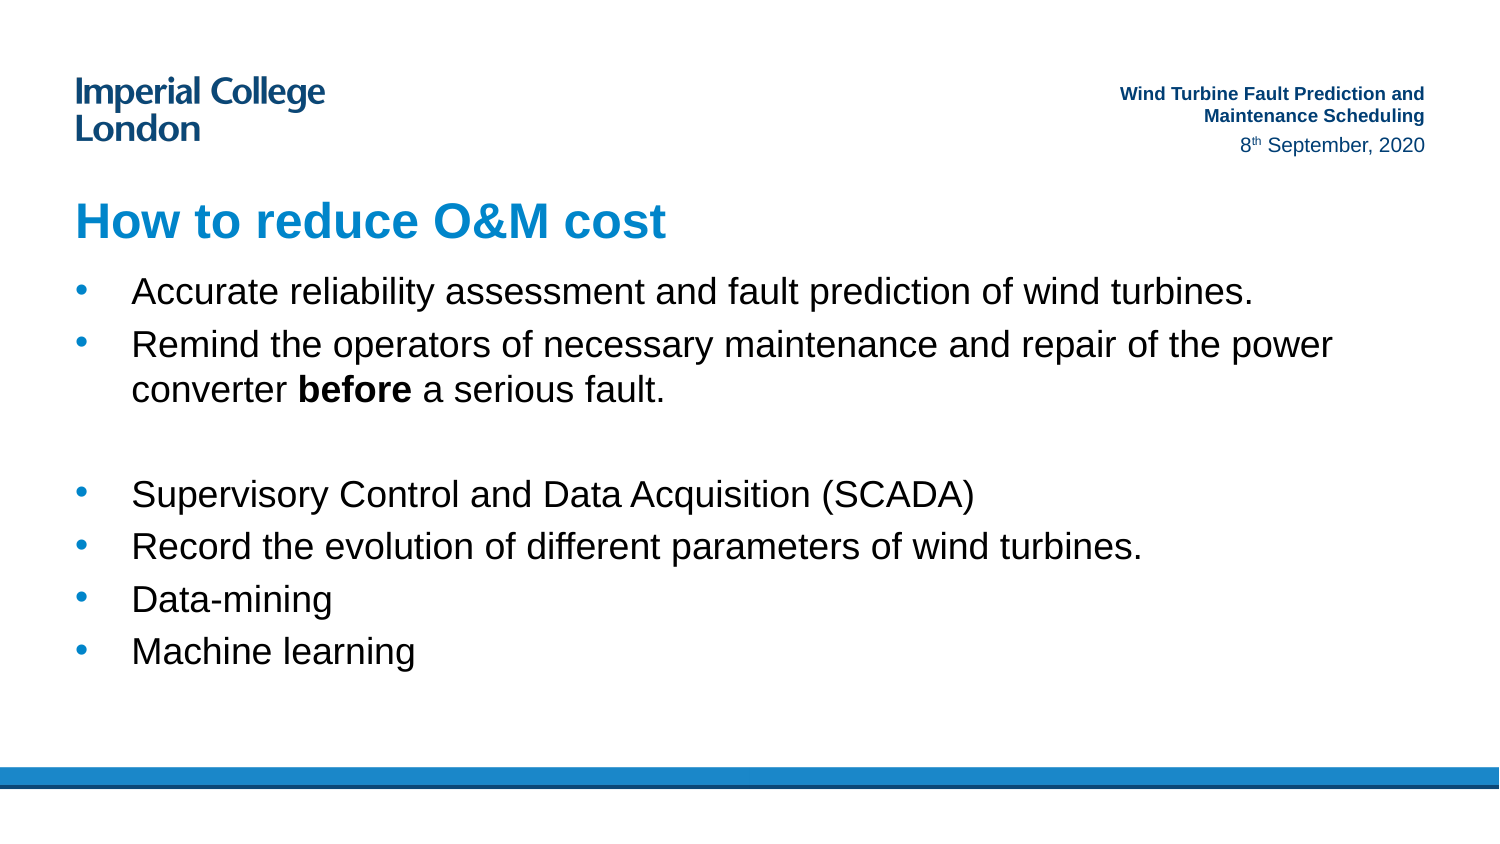

Wind Turbine Fault Prediction and Maintenance Scheduling
8th September, 2020

# How to reduce O&M cost
Accurate reliability assessment and fault prediction of wind turbines.
Remind the operators of necessary maintenance and repair of the power converter before a serious fault.

Supervisory Control and Data Acquisition (SCADA)
Record the evolution of different parameters of wind turbines.
Data-mining
Machine learning